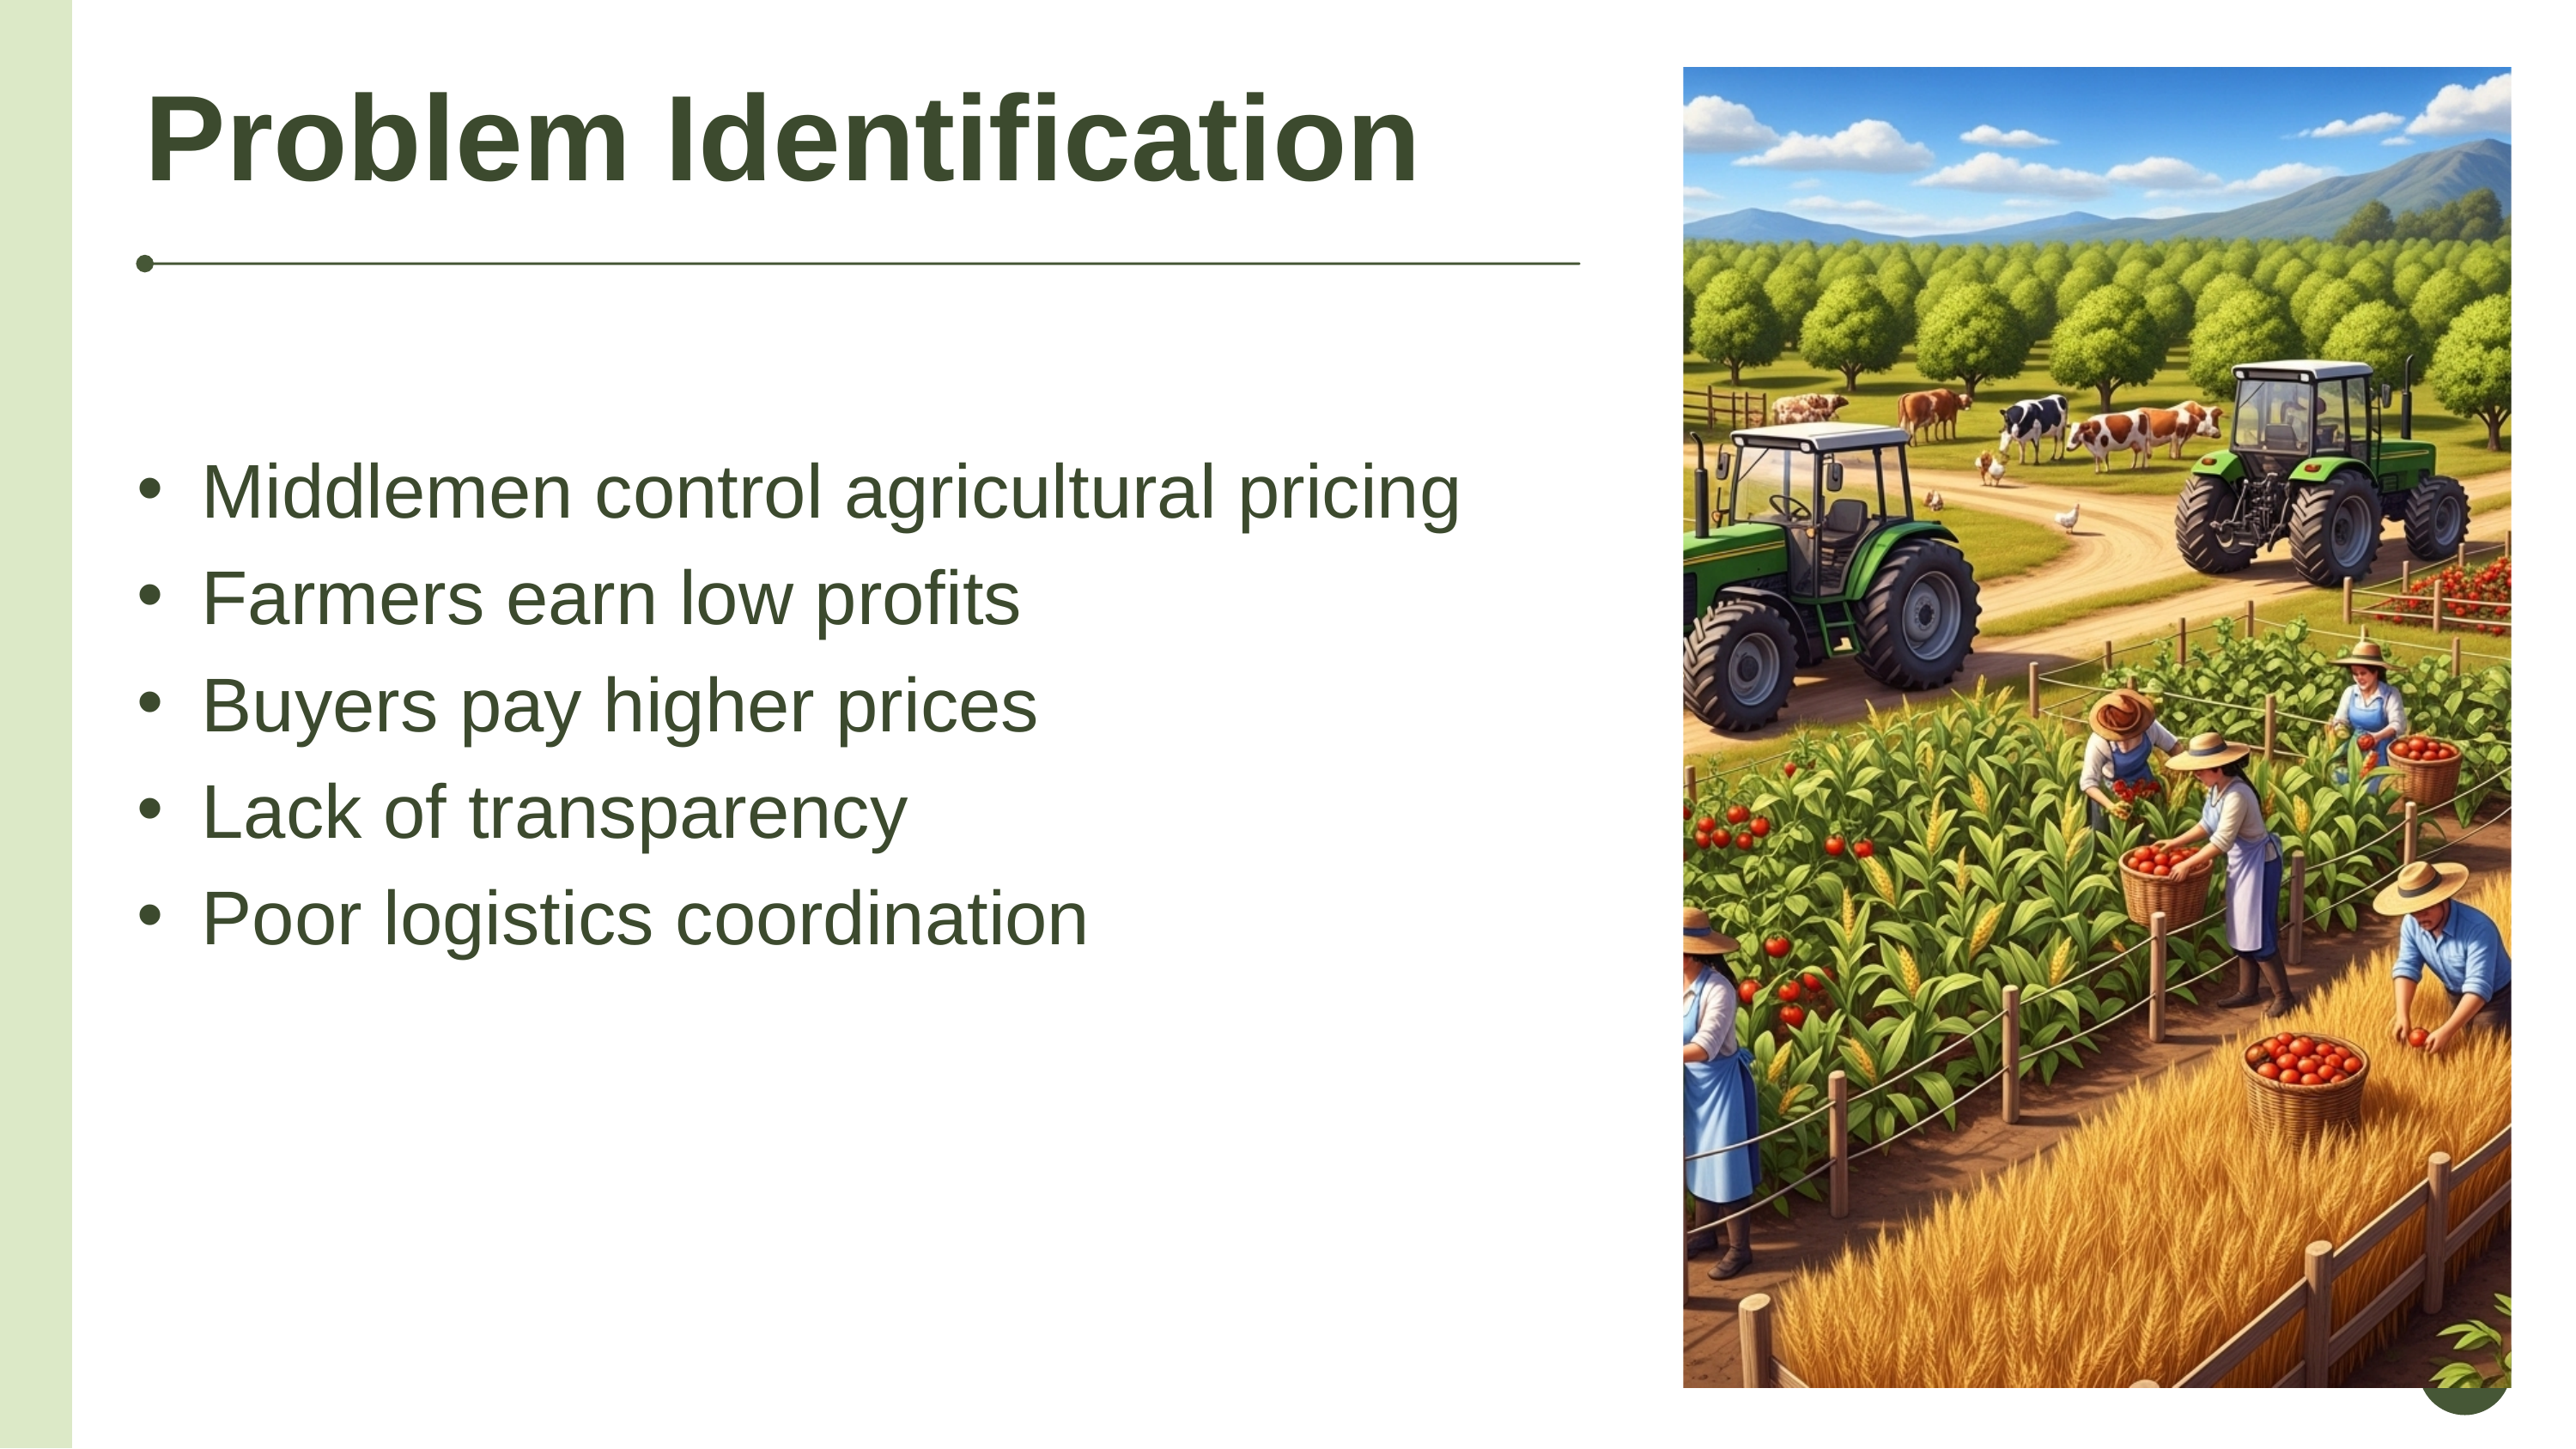

Problem Identification

Middlemen control agricultural pricing
Farmers earn low profits
Buyers pay higher prices
Lack of transparency
Poor logistics coordination

3